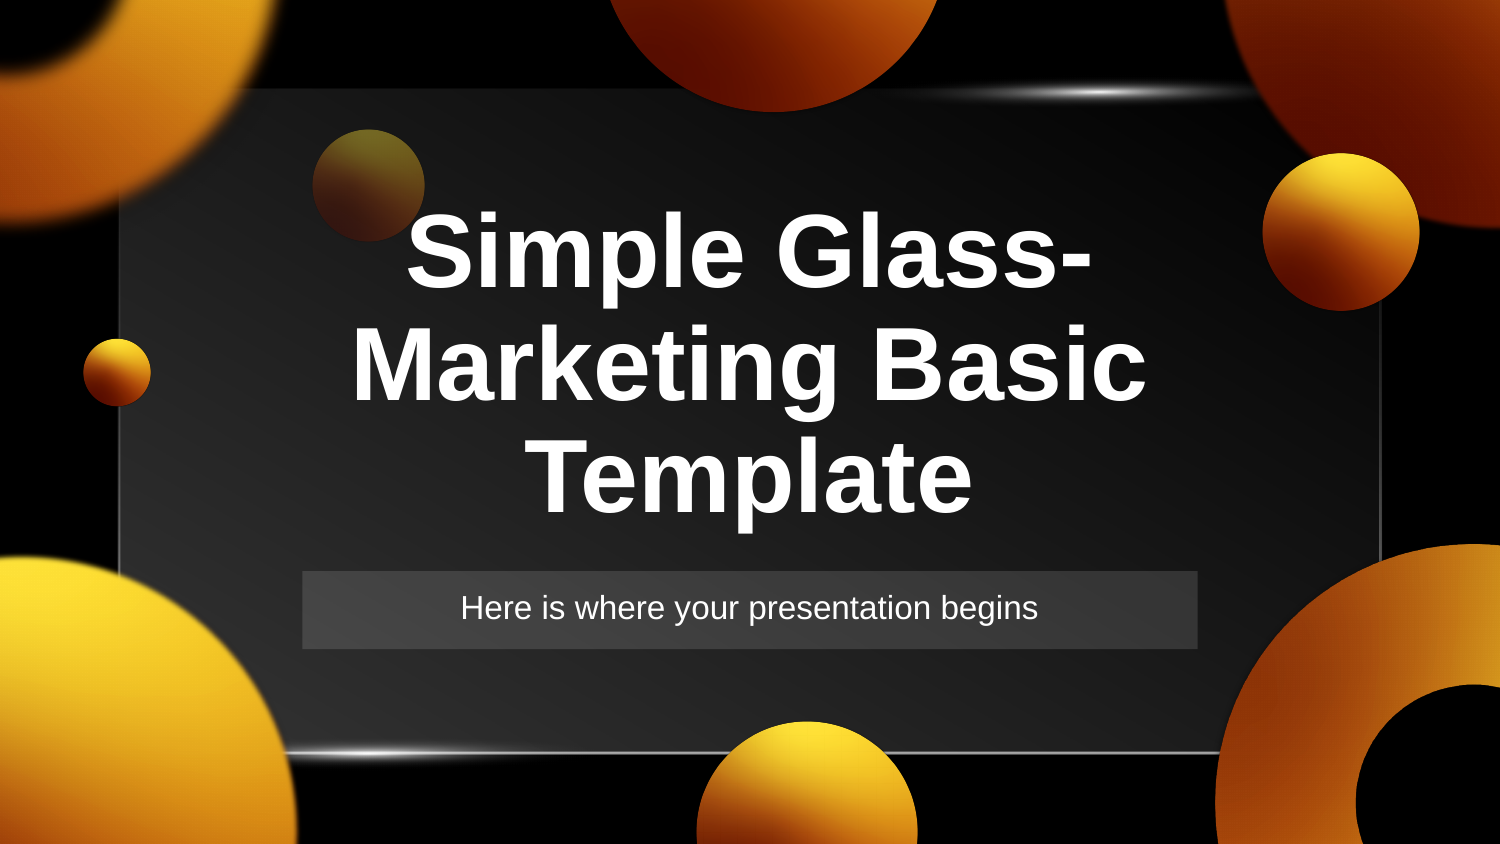

# Simple Glass-Marketing Basic Template
Here is where your presentation begins